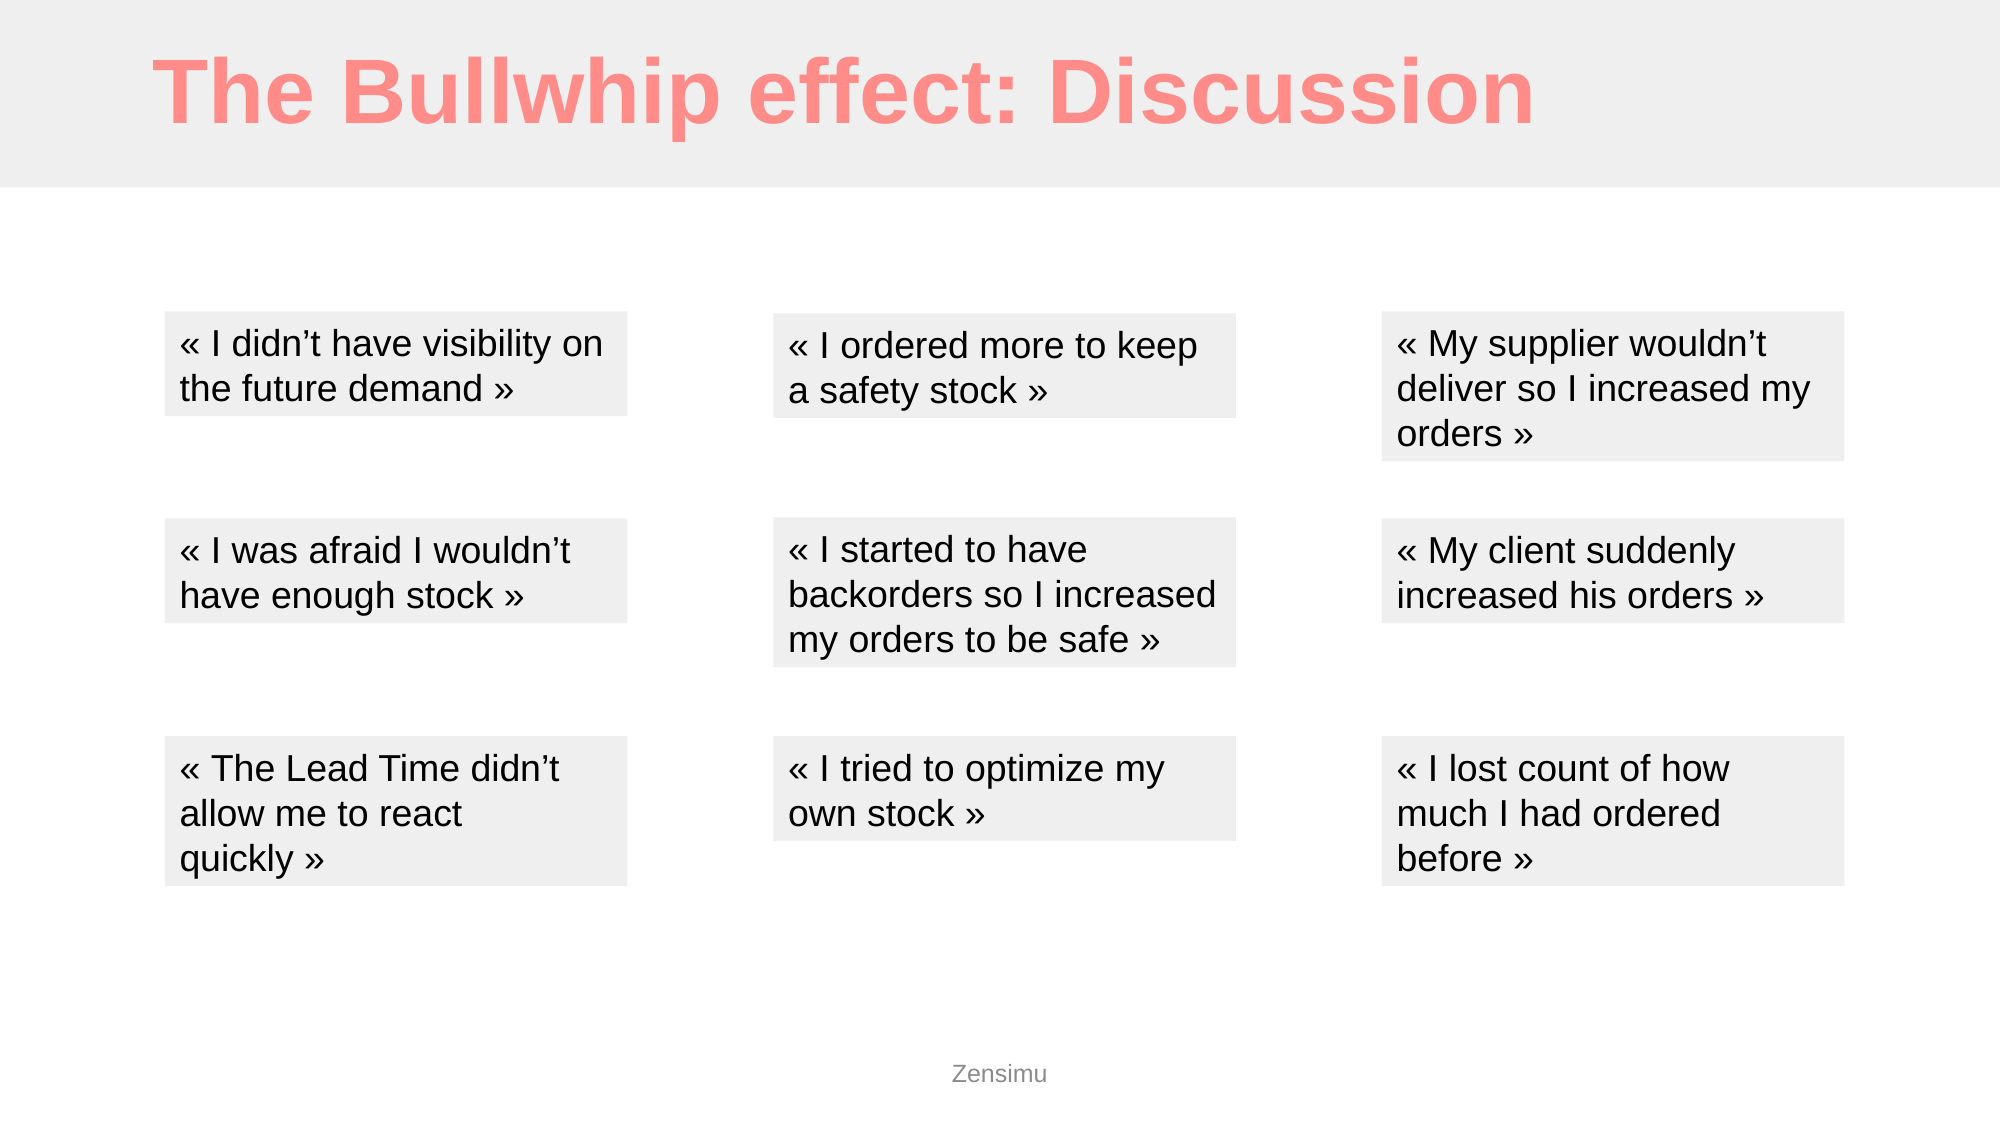

# The Bullwhip effect: Discussion
« I didn’t have visibility on the future demand »
« My supplier wouldn’t deliver so I increased my orders »
« I ordered more to keep a safety stock »
« I started to have backorders so I increased my orders to be safe »
« I was afraid I wouldn’t have enough stock »
« My client suddenly increased his orders »
« The Lead Time didn’t allow me to react quickly »
« I tried to optimize my own stock »
« I lost count of how much I had ordered before »
Zensimu